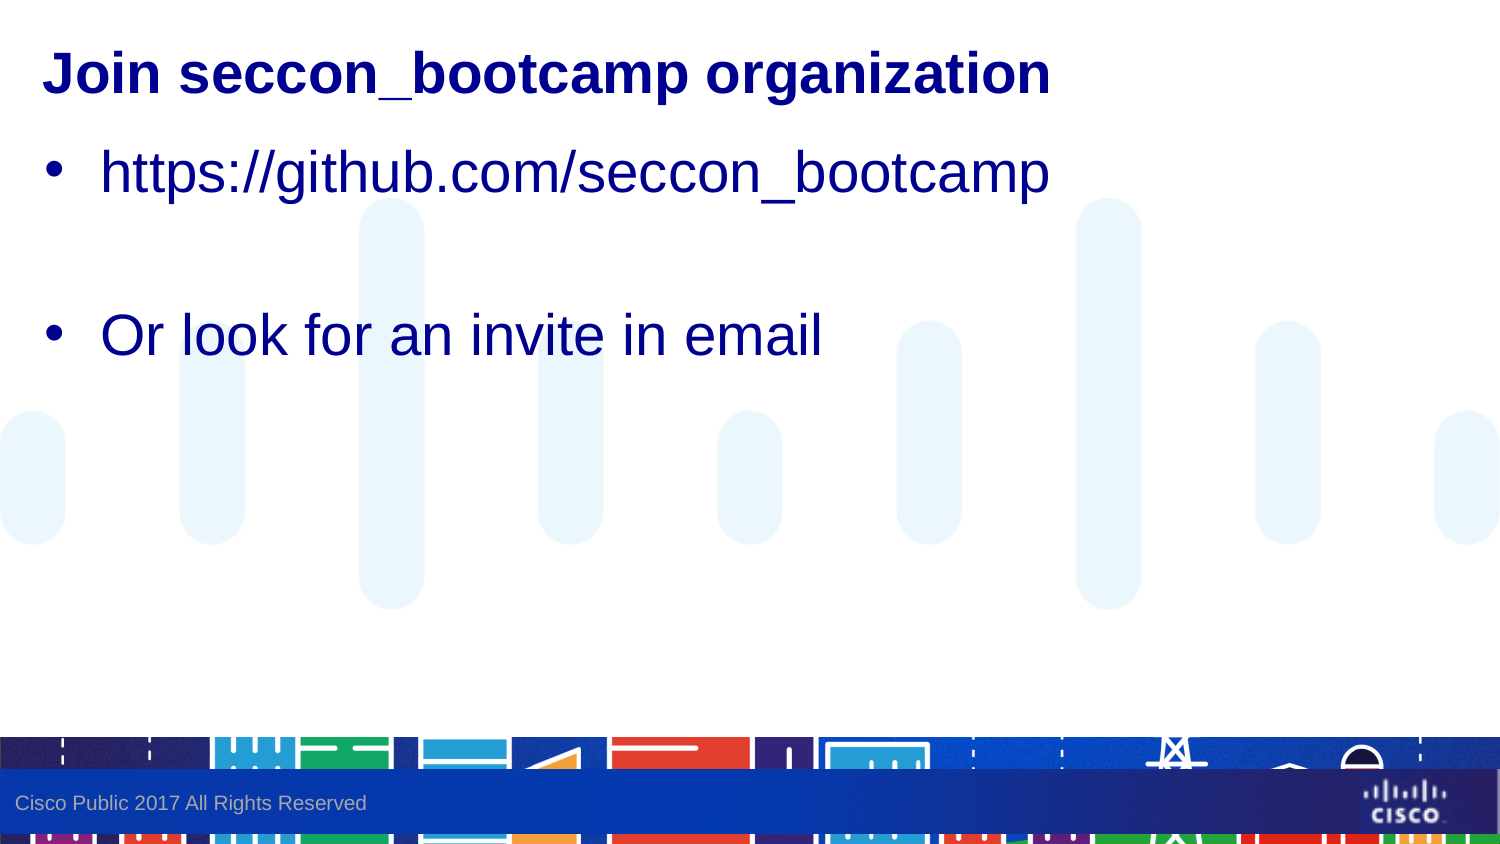

# Join seccon_bootcamp organization
https://github.com/seccon_bootcamp

Or look for an invite in email